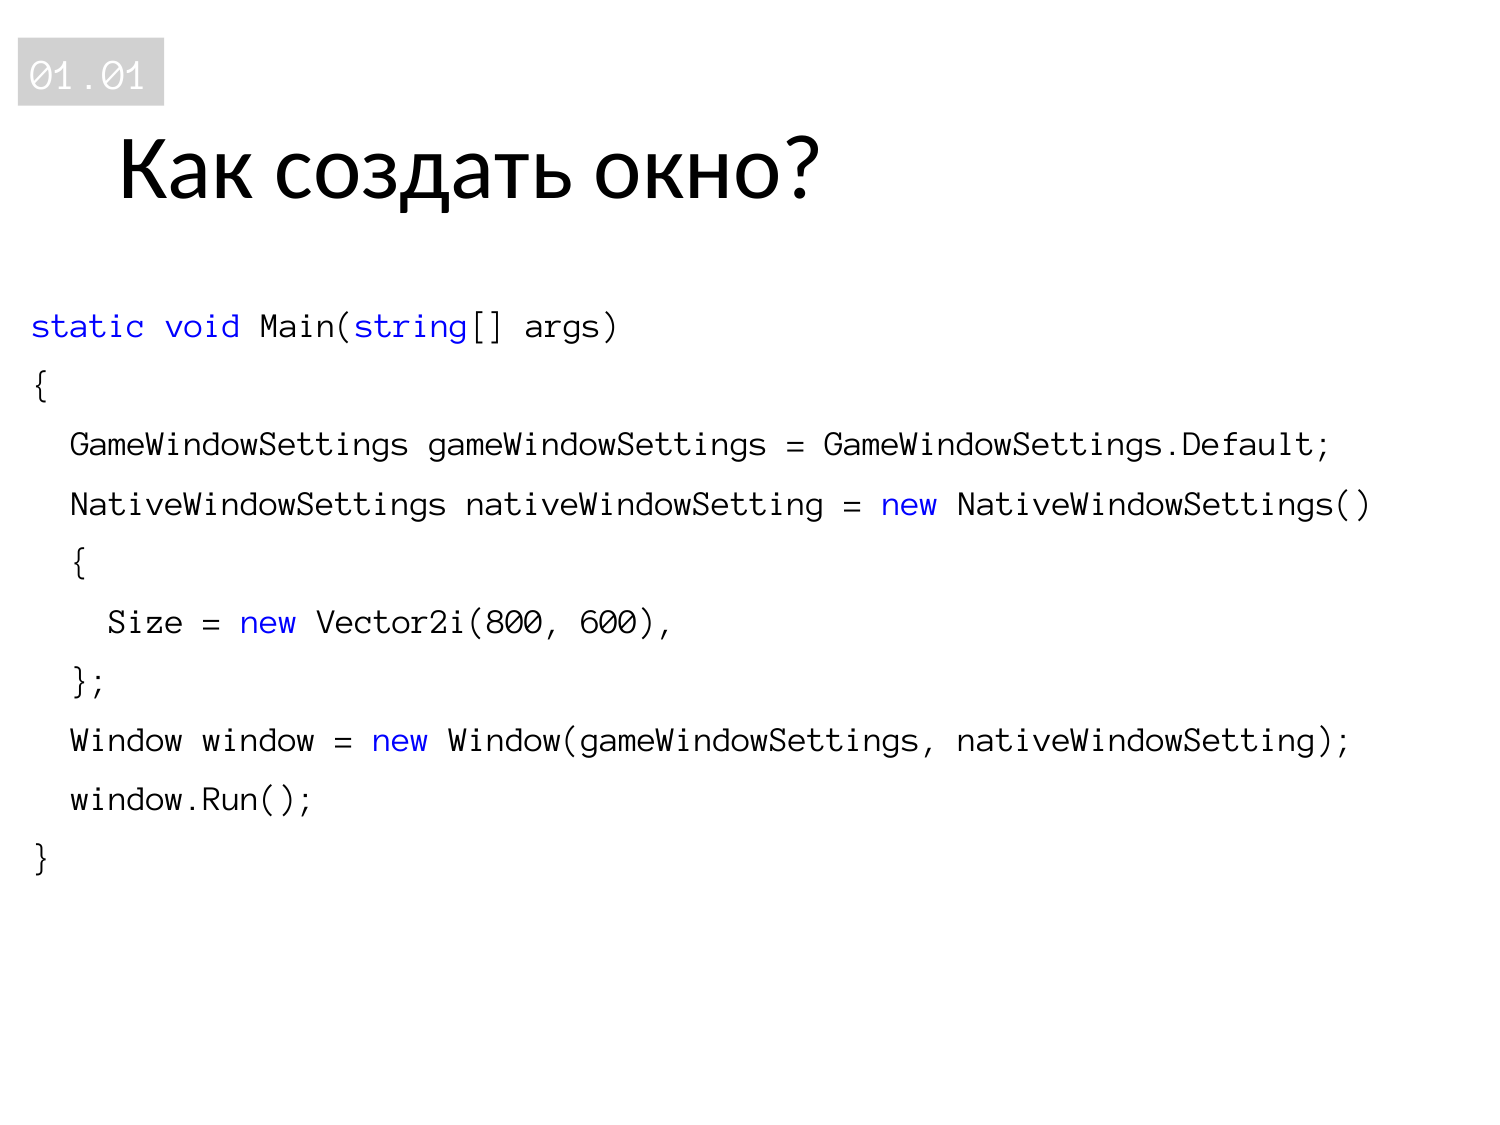

01.01
# Как создать окно?
static void Main(string[] args)
{
  GameWindowSettings gameWindowSettings = GameWindowSettings.Default;
  NativeWindowSettings nativeWindowSetting = new NativeWindowSettings()
  {
    Size = new Vector2i(800, 600),
  };
  Window window = new Window(gameWindowSettings, nativeWindowSetting);
  window.Run();
}